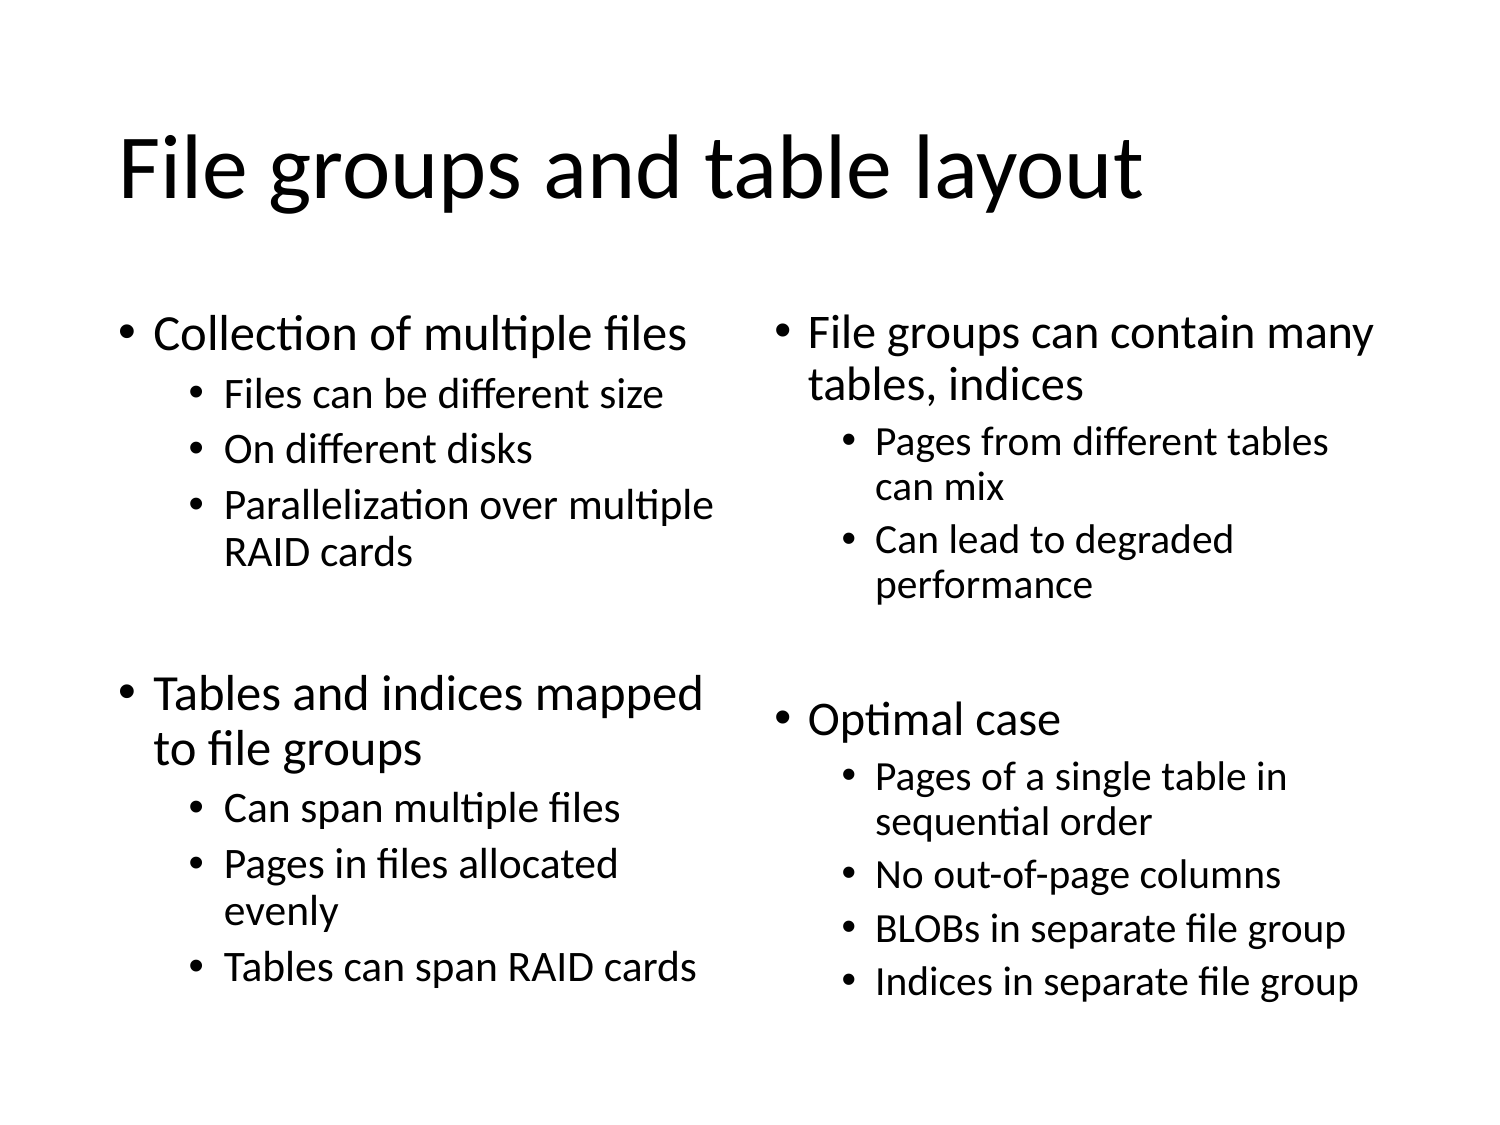

# File groups and table layout
Collection of multiple files
Files can be different size
On different disks
Parallelization over multiple RAID cards

Tables and indices mapped to file groups
Can span multiple files
Pages in files allocated evenly
Tables can span RAID cards
File groups can contain many tables, indices
Pages from different tables can mix
Can lead to degraded performance

Optimal case
Pages of a single table in sequential order
No out-of-page columns
BLOBs in separate file group
Indices in separate file group